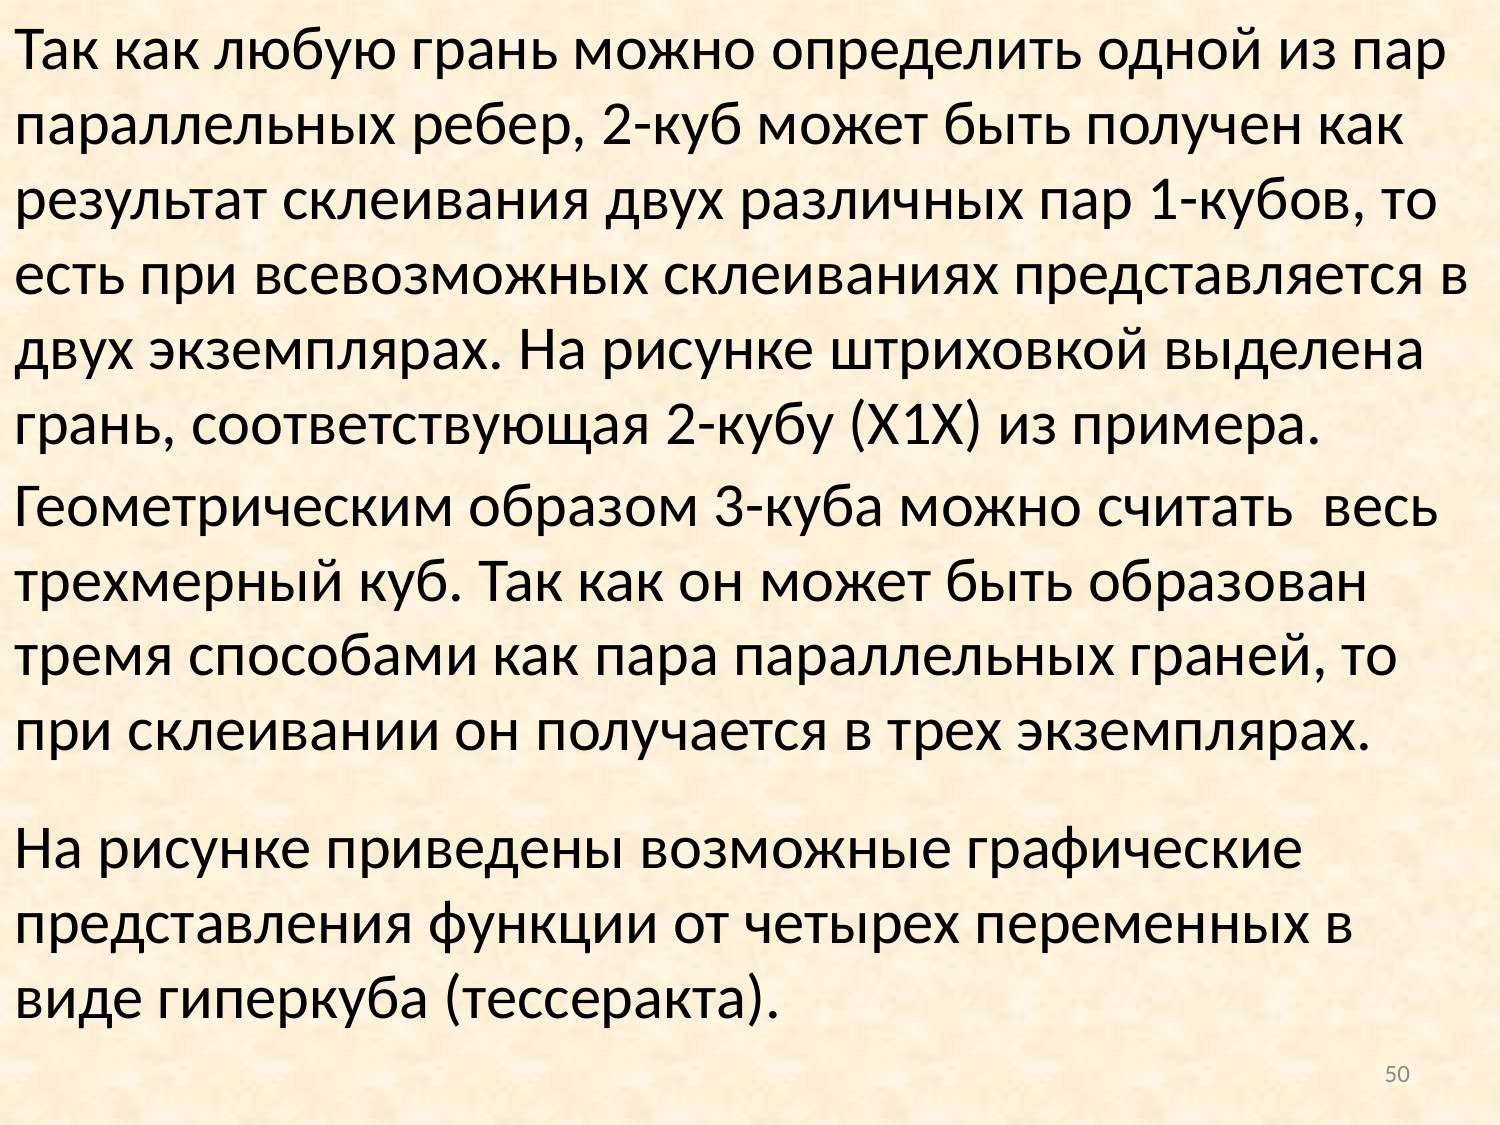

Так как любую грань можно определить одной из пар параллельных ребер, 2-куб может быть получен как результат склеивания двух различных пар 1-кубов, то есть при всевозможных склеиваниях представляется в двух экземплярах. На рисунке штриховкой выделена грань, соответствующая 2-кубу (Х1Х) из примера.
Геометрическим образом 3-куба можно считать  весь трехмерный куб. Так как он может быть образован тремя способами как пара параллельных граней, то при склеивании он получается в трех экземплярах.
На рисунке приведены возможные графические представления функции от четырех переменных в виде гиперкуба (тессеракта).
50